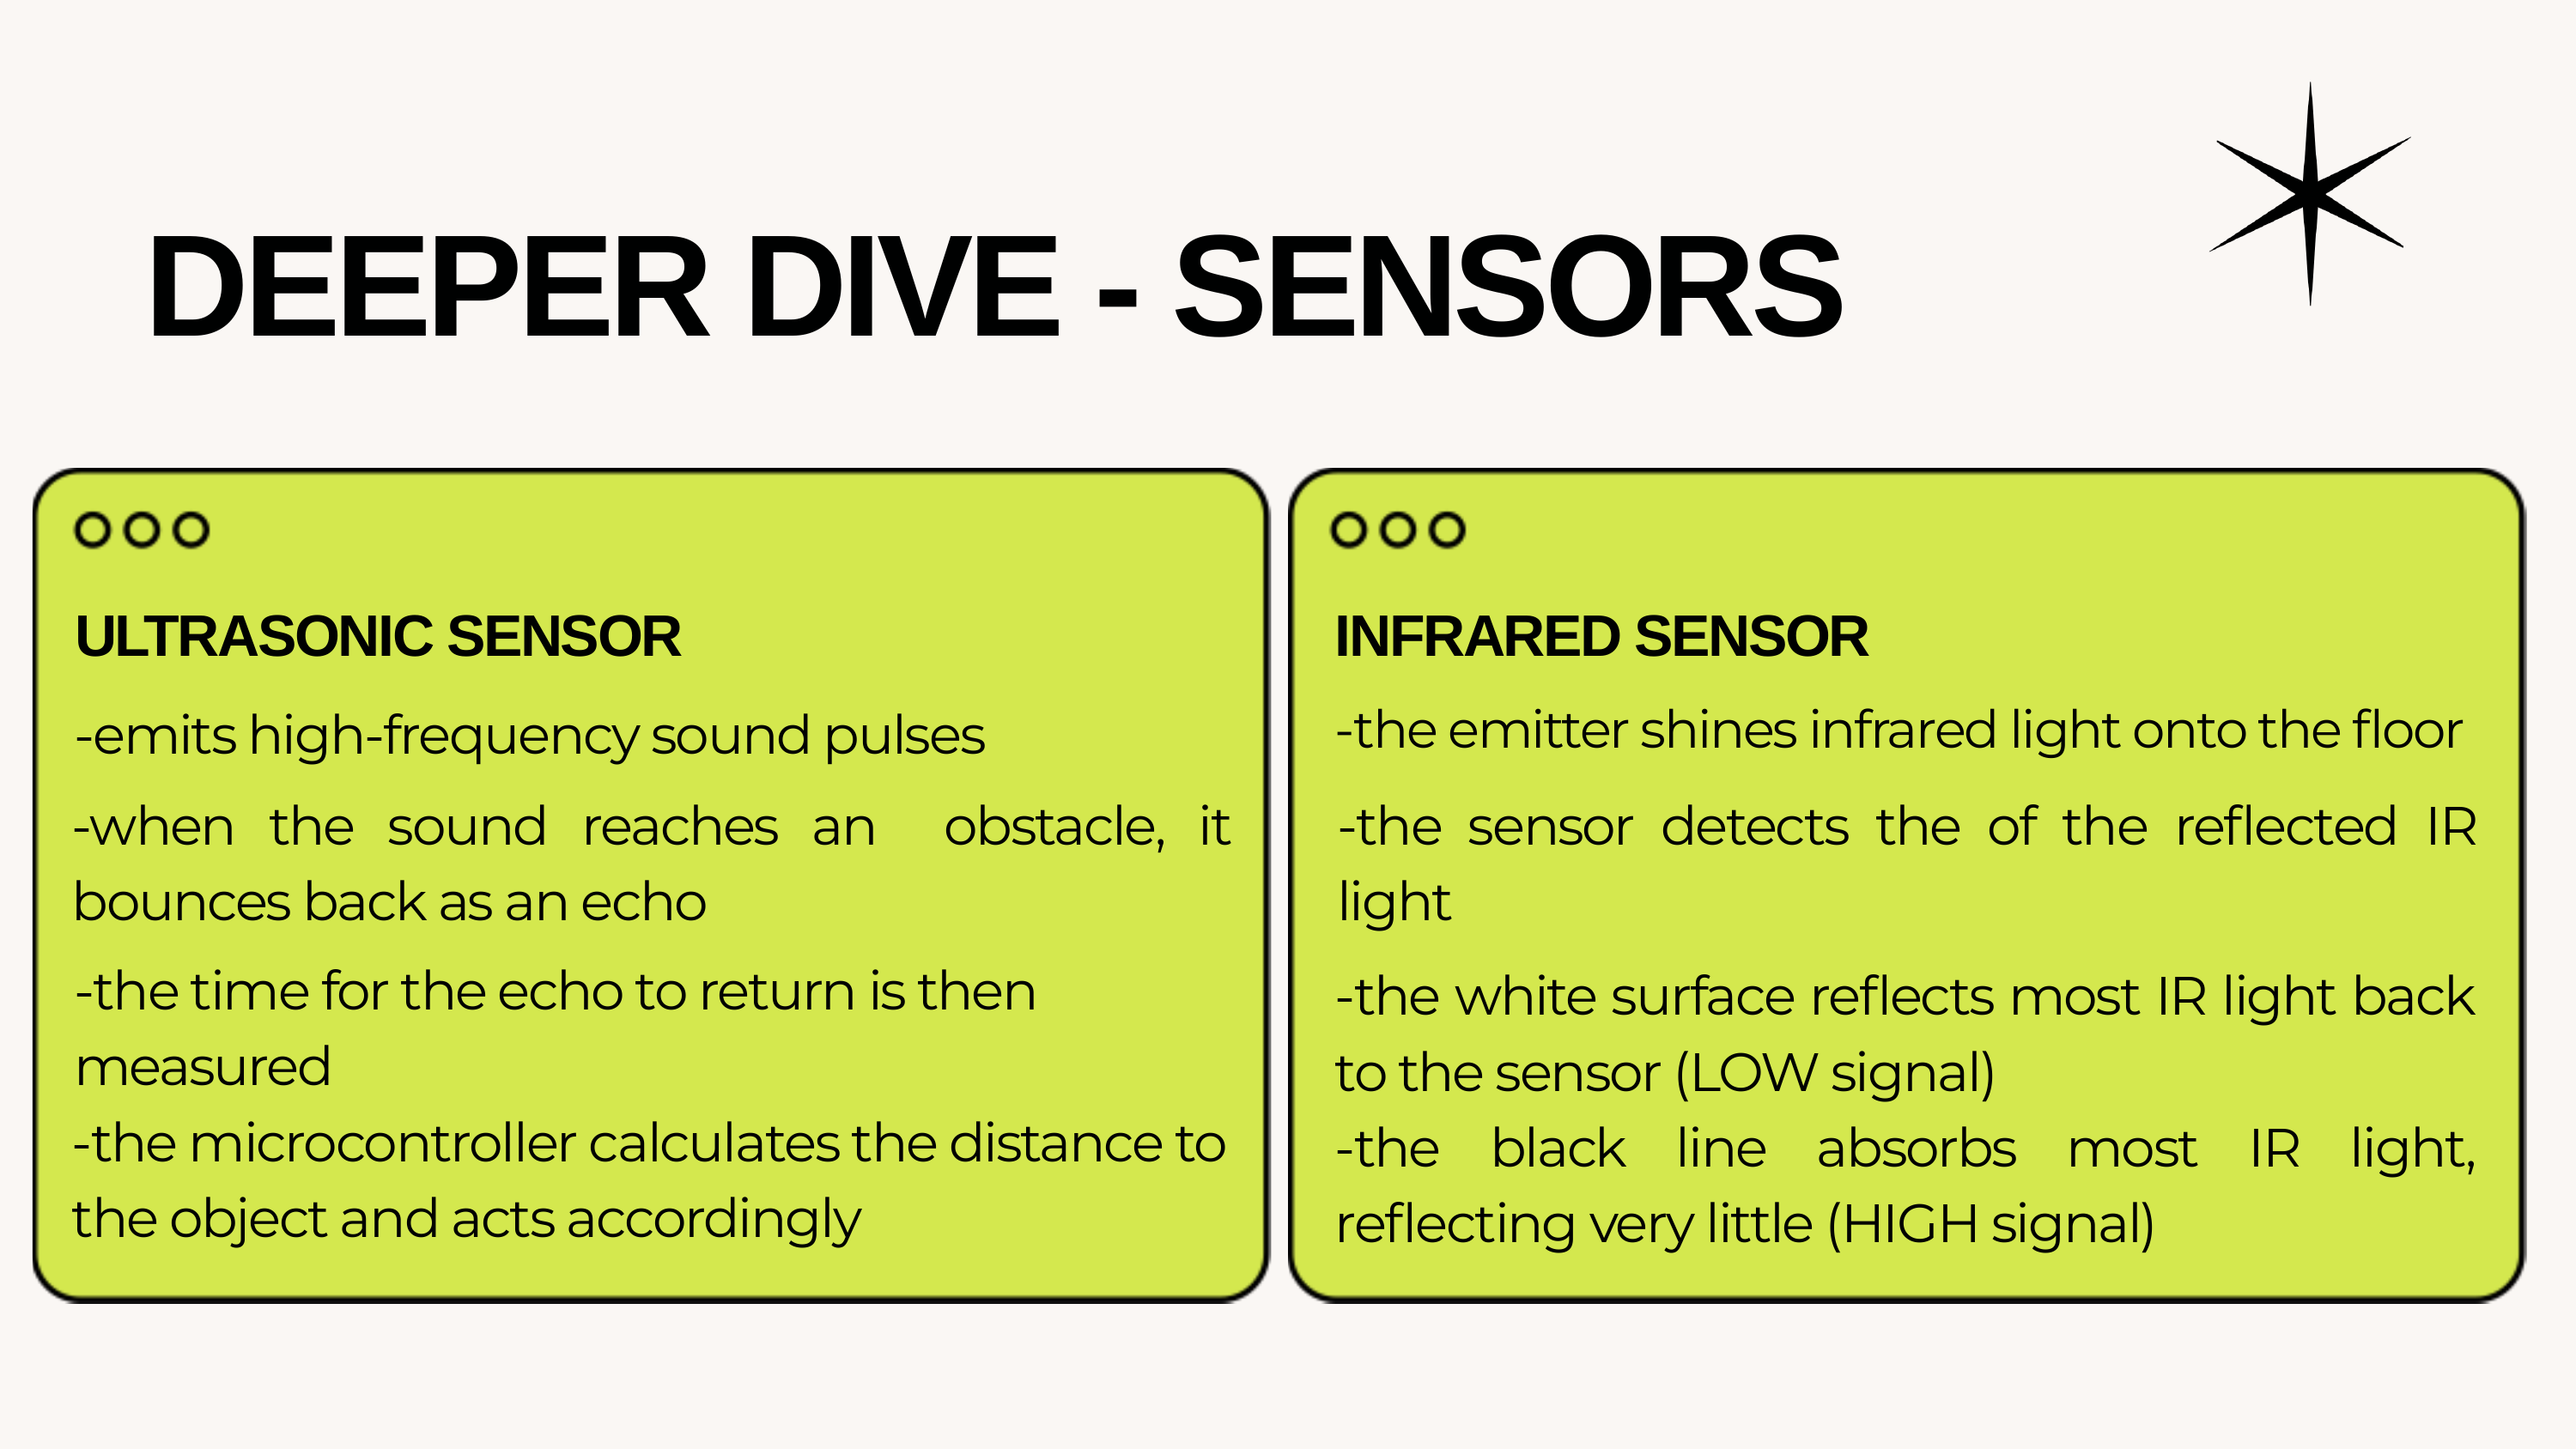

DEEPER DIVE - SENSORS

ULTRASONIC SENSOR
INFRARED SENSOR
-the emitter shines infrared light onto the floor
-emits high-frequency sound pulses
-when the sound reaches an  obstacle, it bounces back as an echo
-the sensor detects the of the reflected IR light
-the time for the echo to return is then measured
-the white surface reflects most IR light back to the sensor (LOW signal)
-the black line absorbs most IR light, reflecting very little (HIGH signal)
-the microcontroller calculates the distance to the object and acts accordingly